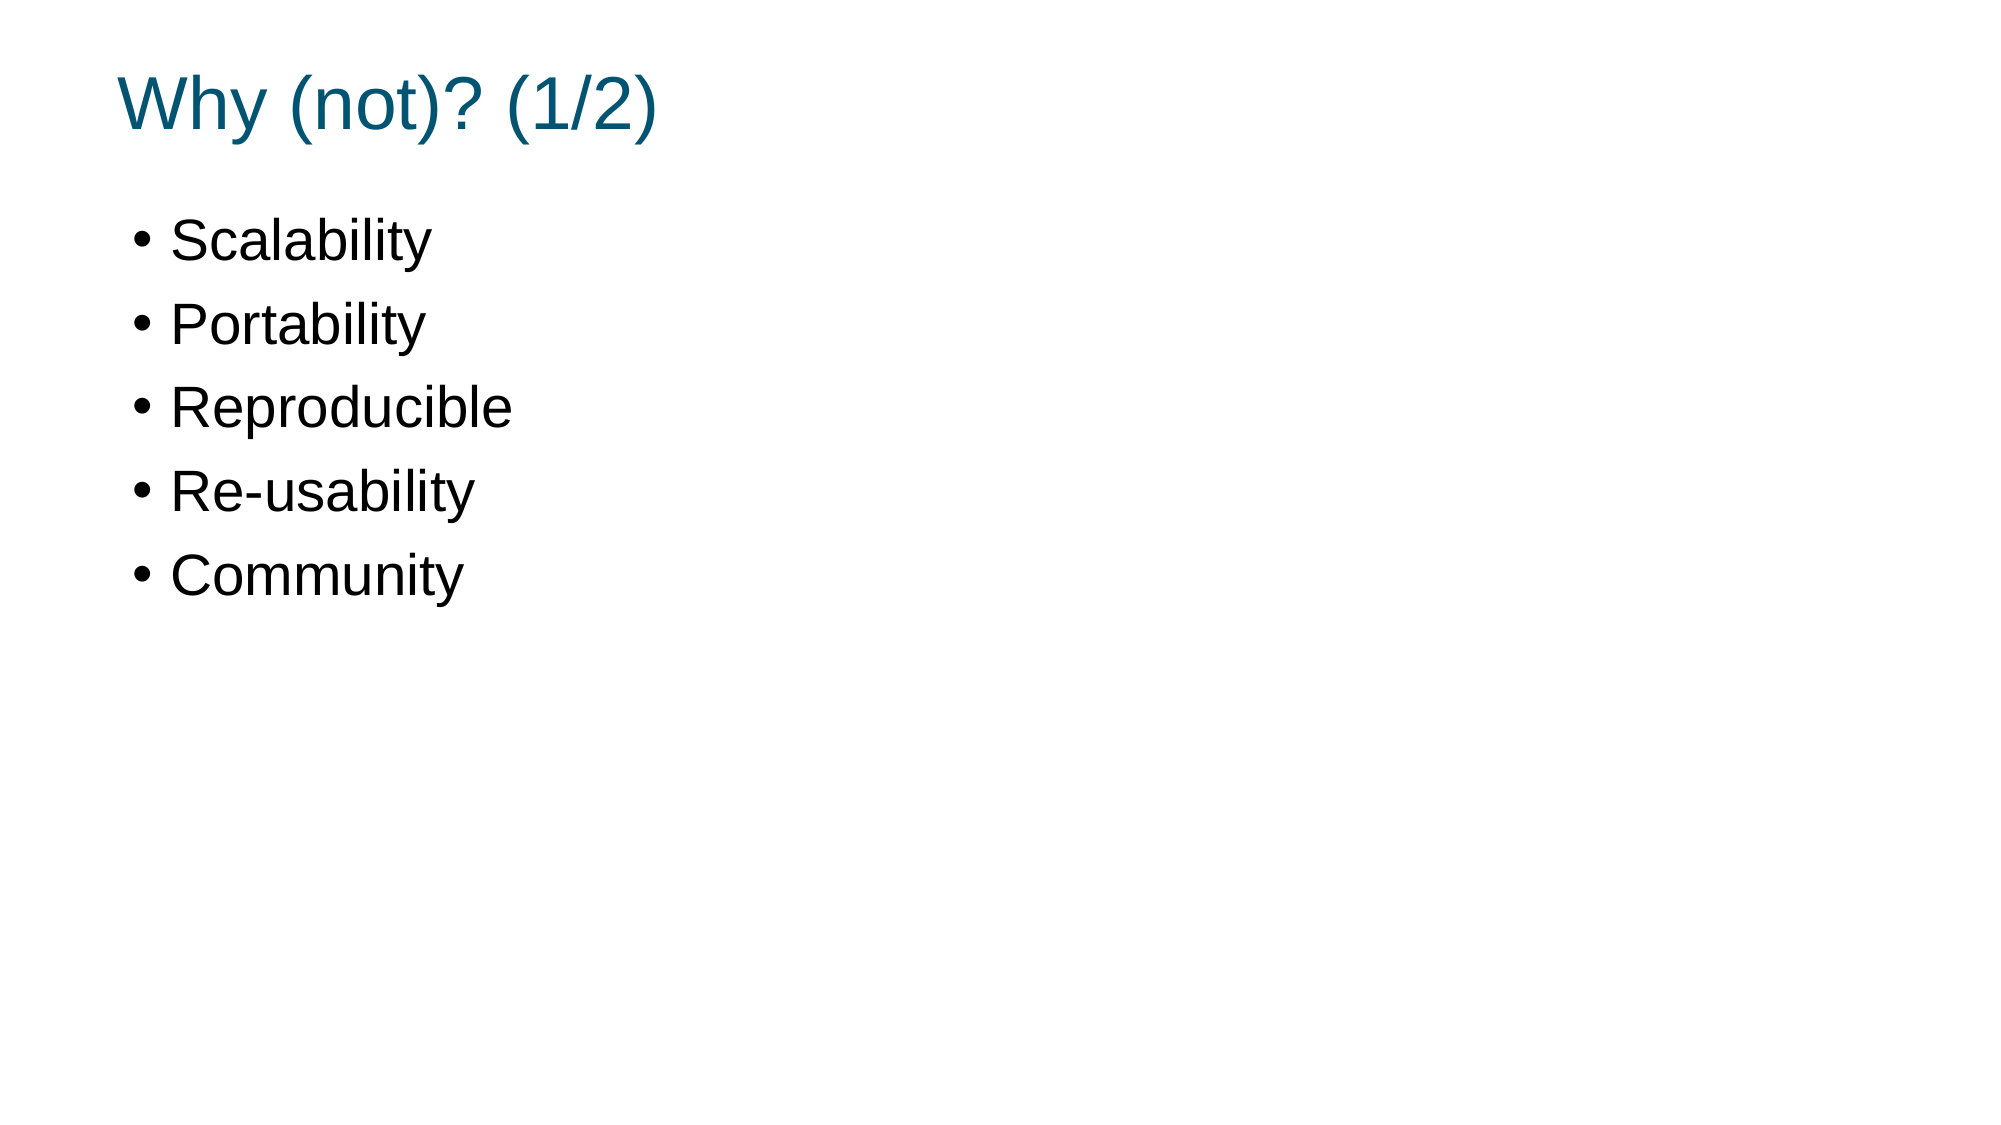

# Why (not)? (1/2)
Scalability
Portability
Reproducible
Re-usability
Community